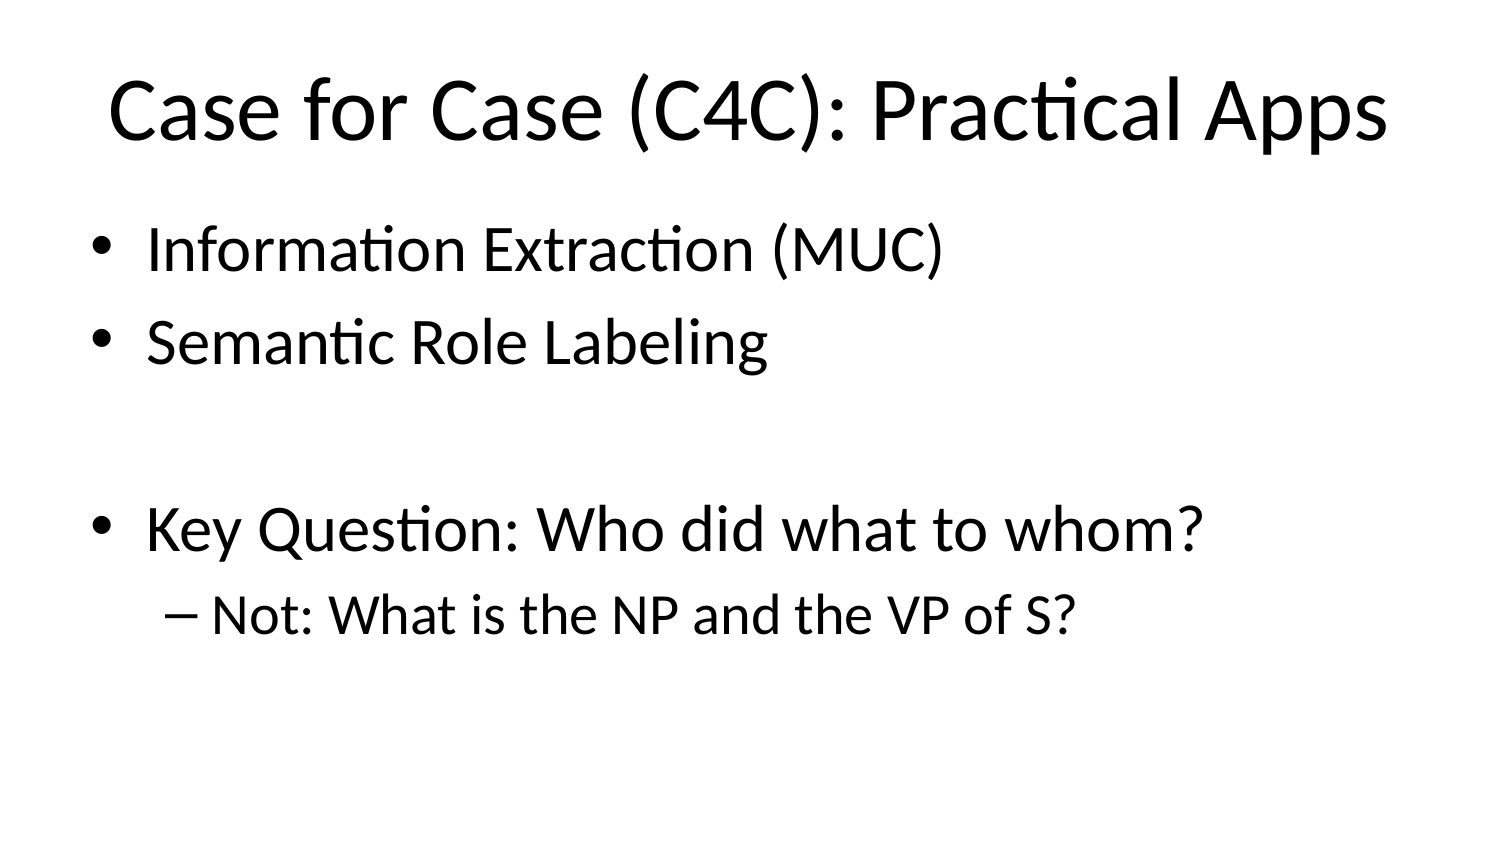

# Case for Case (C4C): Practical Apps
Information Extraction (MUC)
Semantic Role Labeling

Key Question: Who did what to whom?
Not: What is the NP and the VP of S?